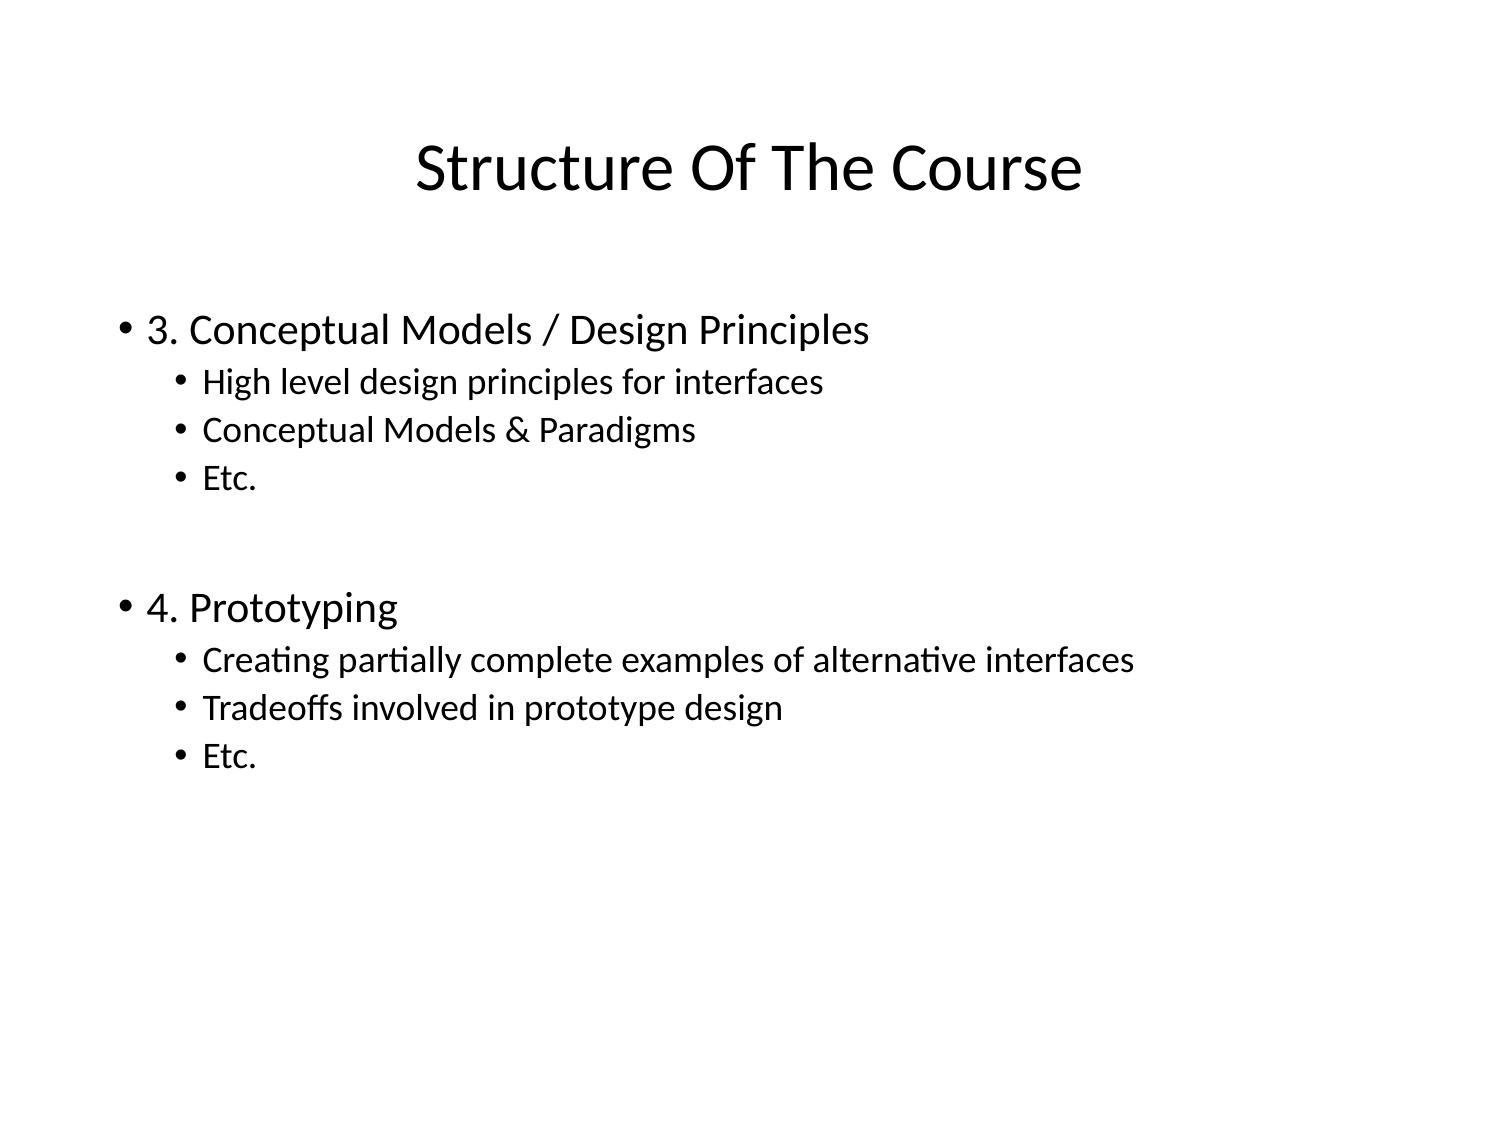

# Structure Of The Course
3. Conceptual Models / Design Principles
High level design principles for interfaces
Conceptual Models & Paradigms
Etc.

4. Prototyping
Creating partially complete examples of alternative interfaces
Tradeoffs involved in prototype design
Etc.